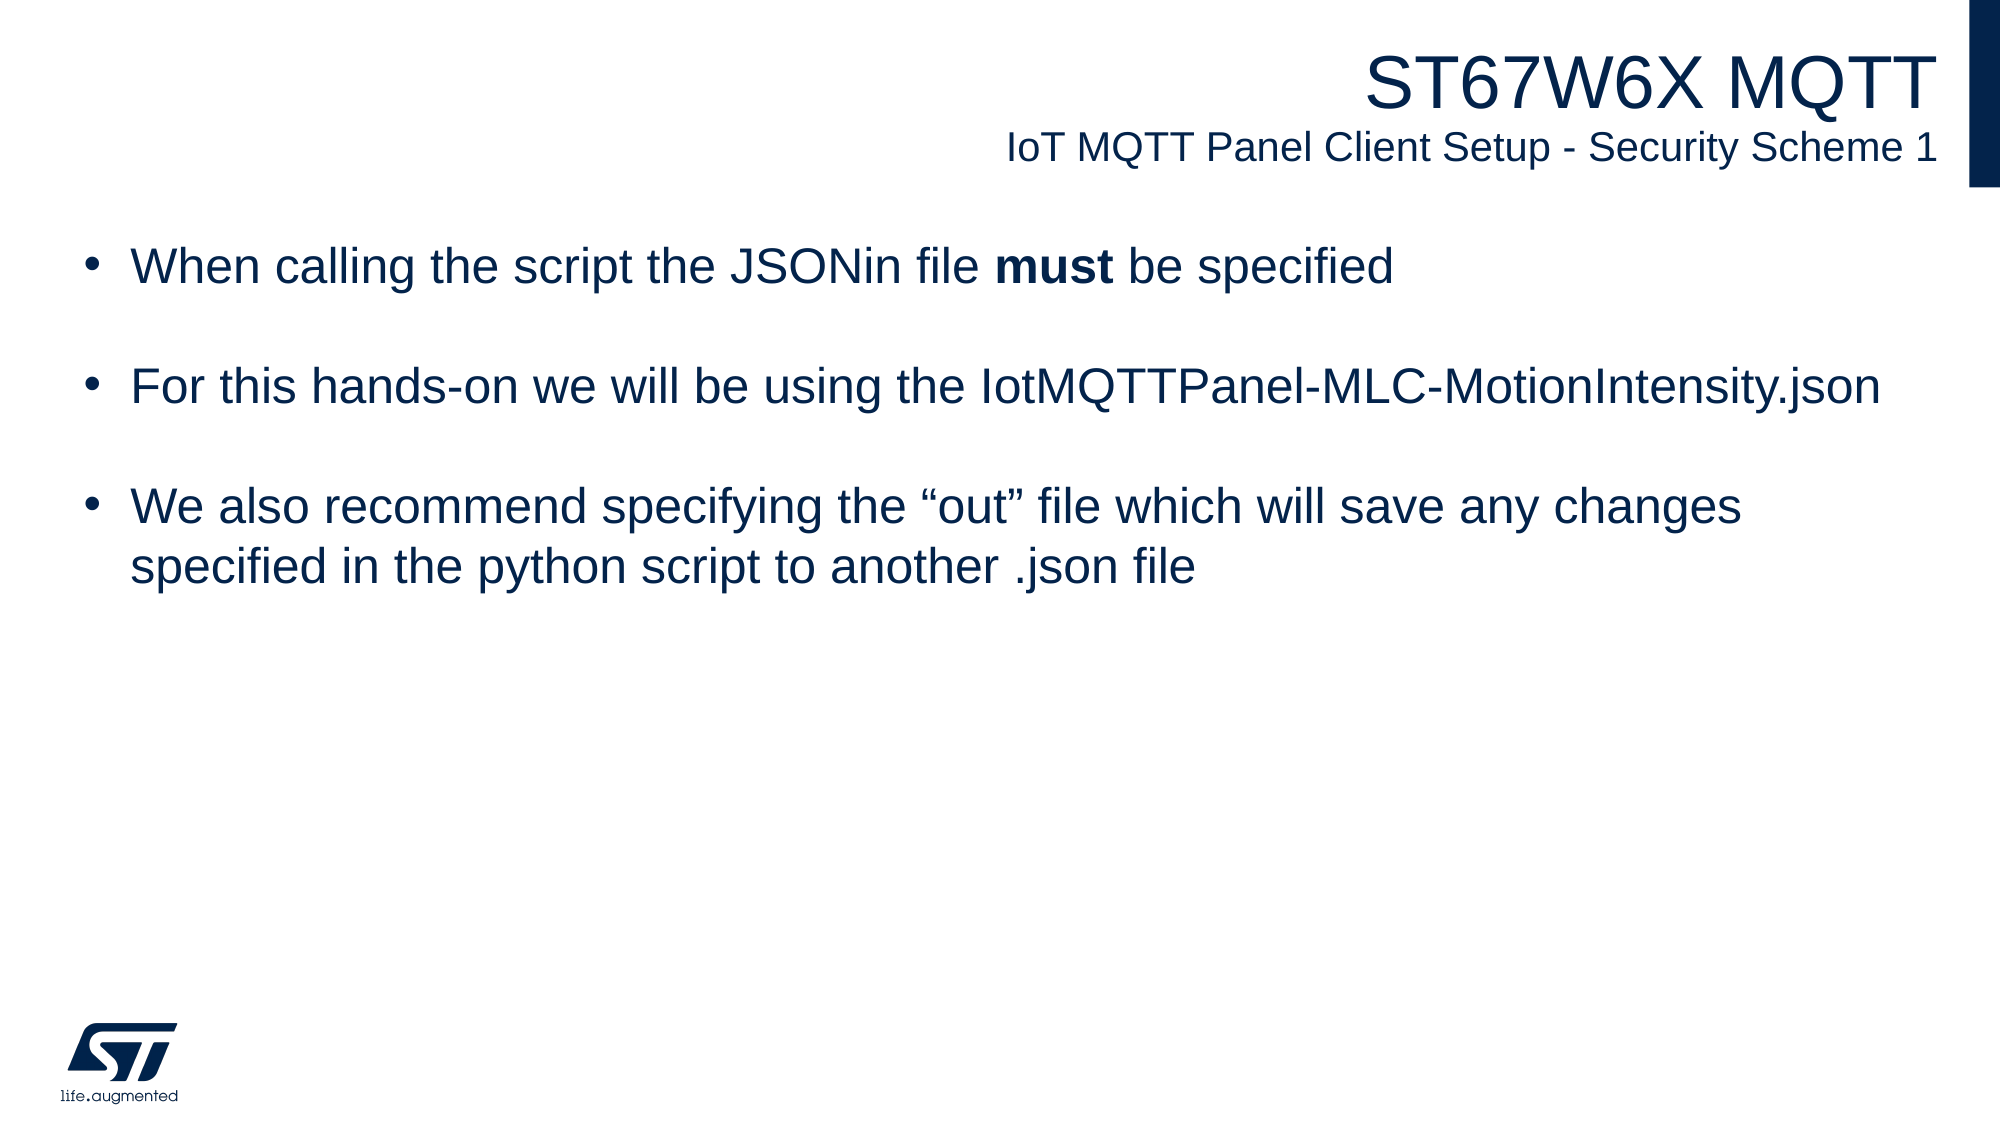

# ST67W6X MQTT IoT MQTT Panel Client Setup - Security Scheme 1
When calling the script the JSONin file must be specified

For this hands-on we will be using the IotMQTTPanel-MLC-MotionIntensity.json

We also recommend specifying the “out” file which will save any changes specified in the python script to another .json file